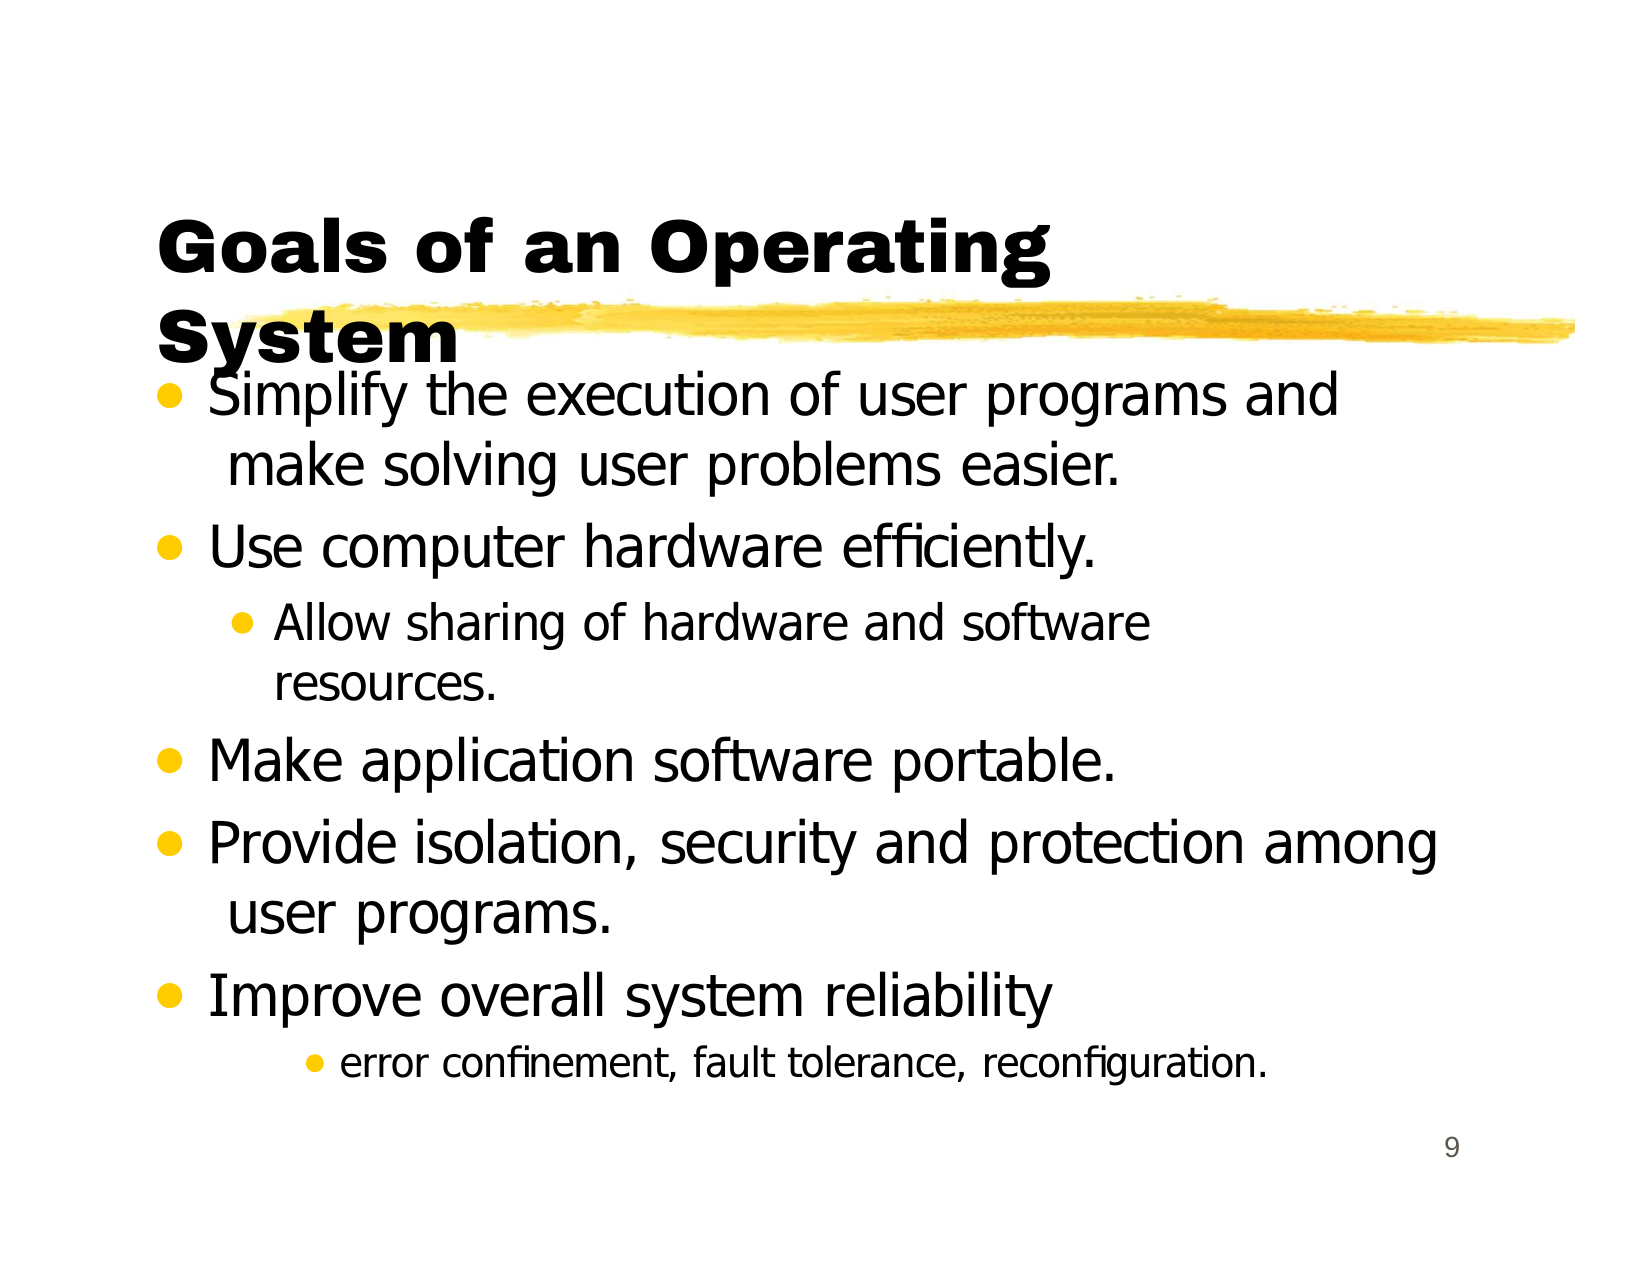

# Goals of an Operating System
Simplify the execution of user programs and  make solving user problems easier.
Use computer hardware efficiently.
Allow sharing of hardware and software resources.
Make application software portable.
Provide isolation, security and protection among  user programs.
Improve overall system reliability
error confinement, fault tolerance, reconfiguration.
9